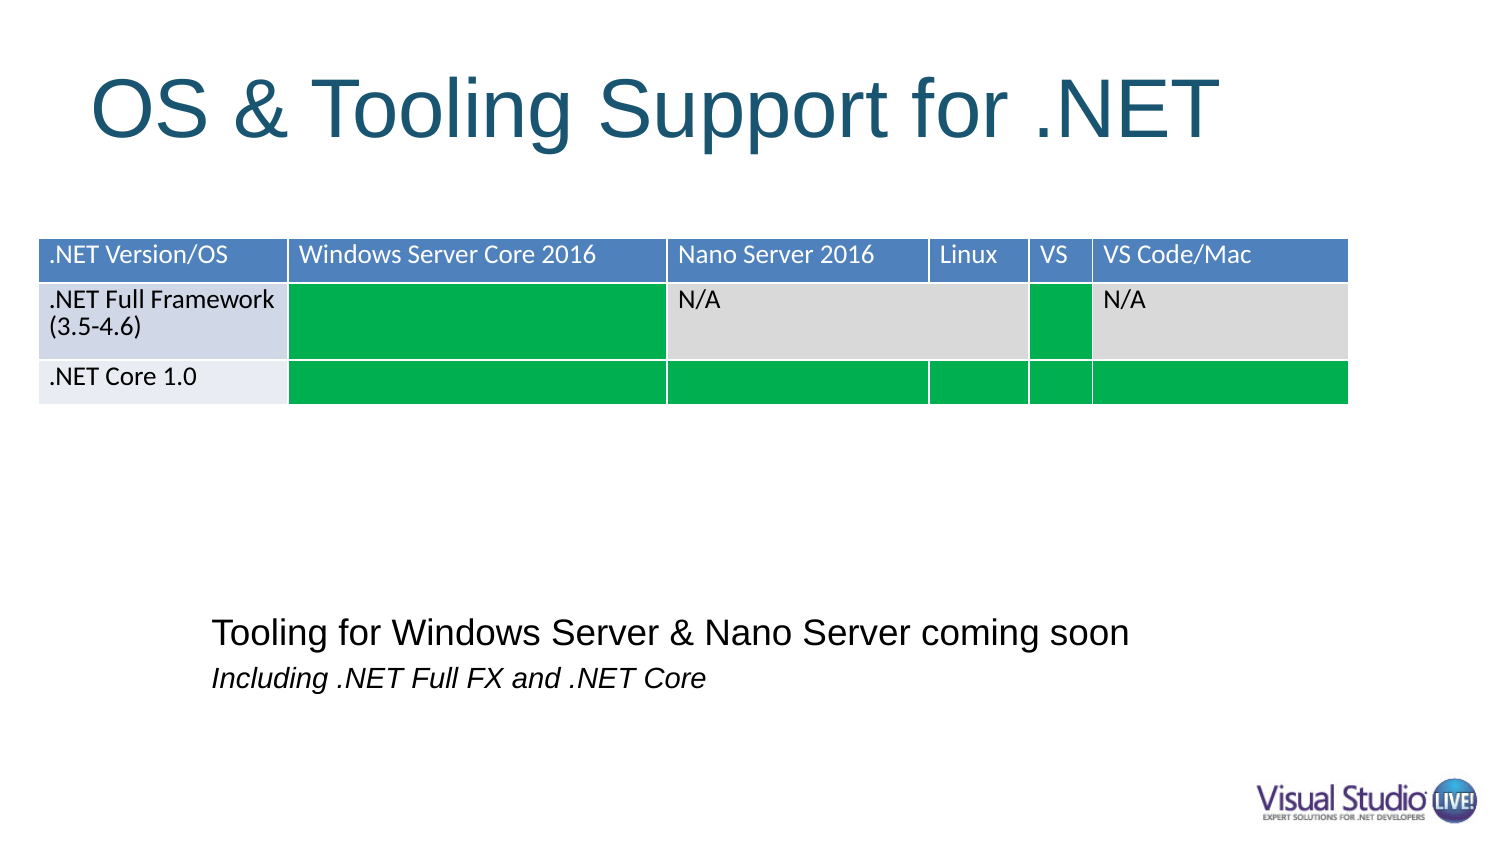

# OS & Tooling Support for .NET
| .NET Version/OS | Windows Server Core 2016 | Nano Server 2016 | Linux | VS | VS Code/Mac |
| --- | --- | --- | --- | --- | --- |
| .NET Full Framework (3.5-4.6) |  | N/A |  |  | N/A |
| .NET Core 1.0 |  |  |  |  |  |
Tooling for Windows Server & Nano Server coming soon
Including .NET Full FX and .NET Core